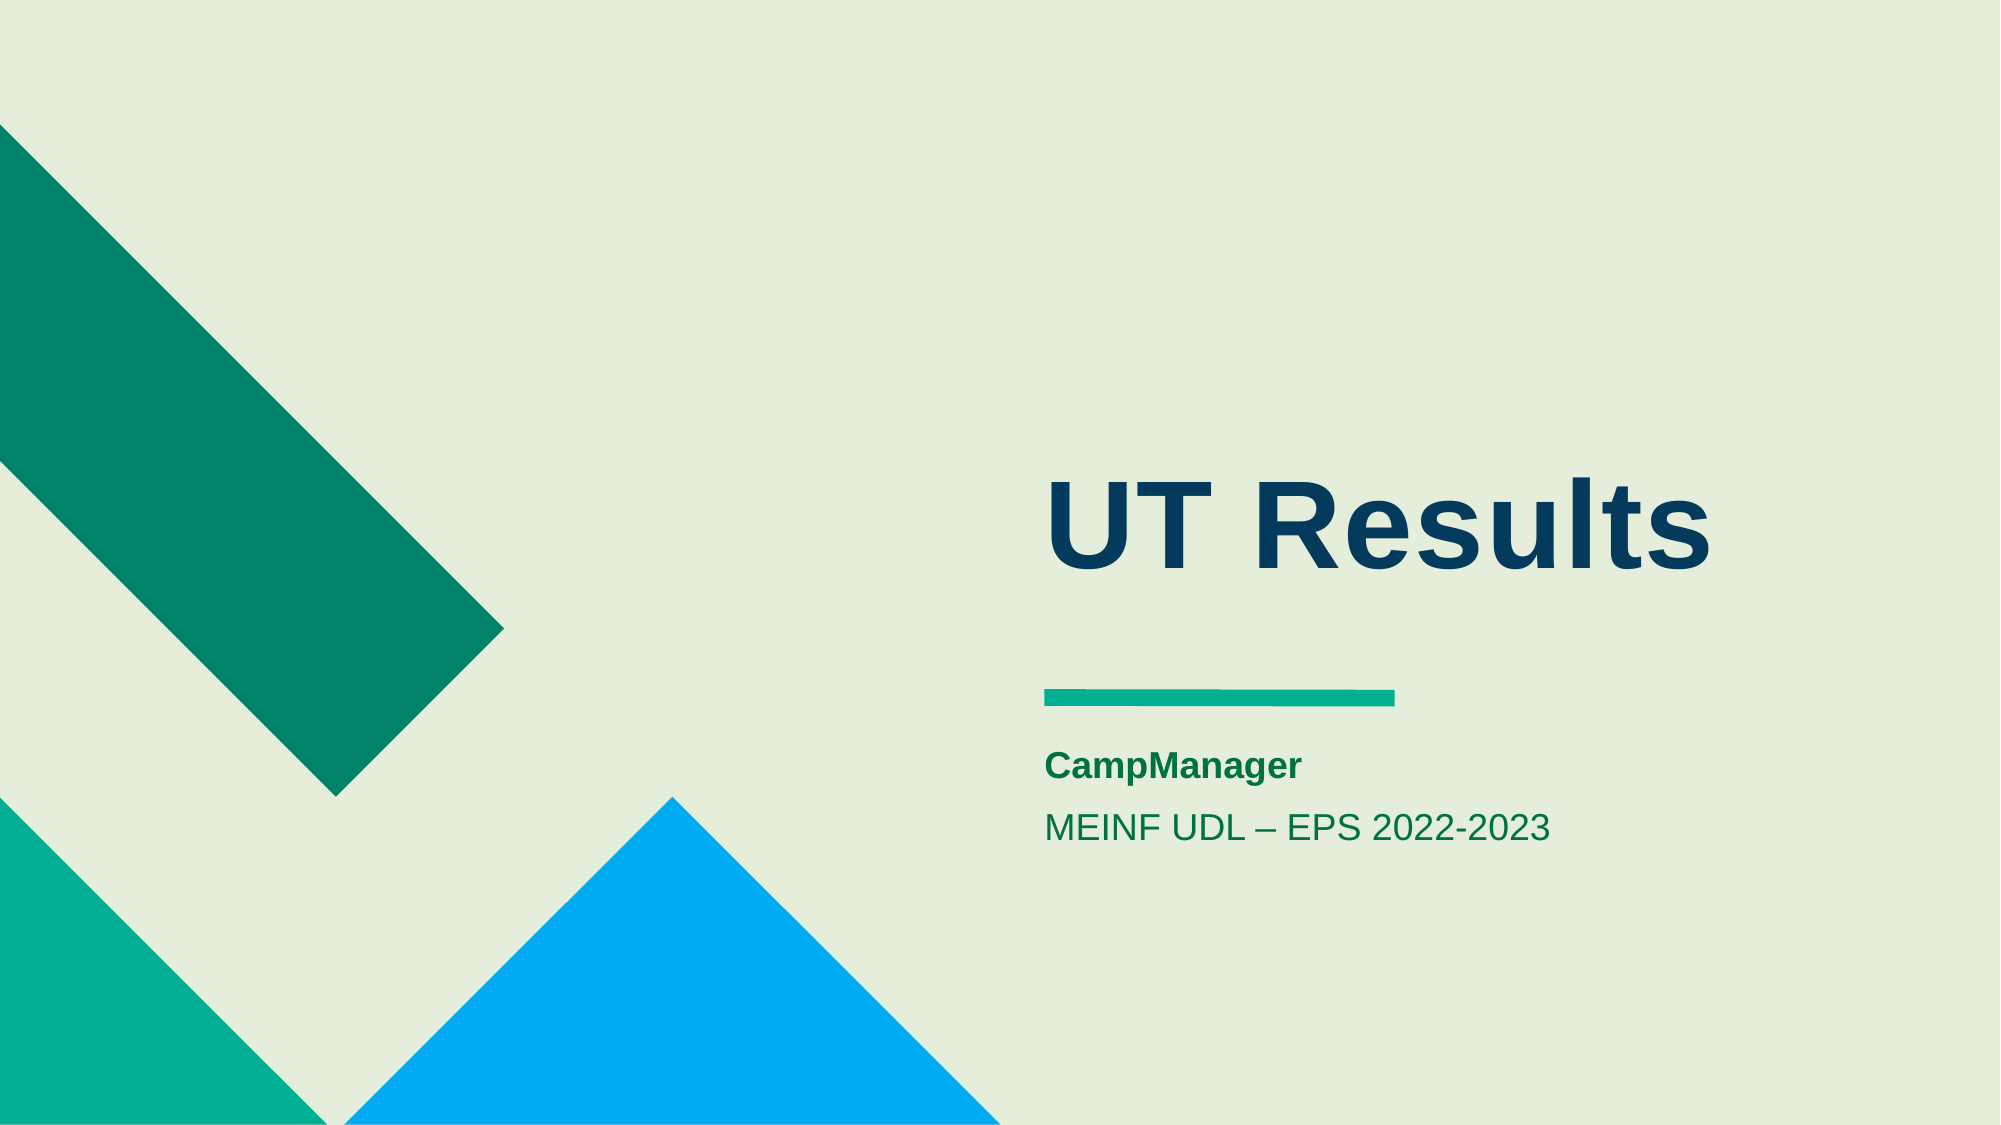

# UT Results
CampManager
MEINF UDL – EPS 2022-2023